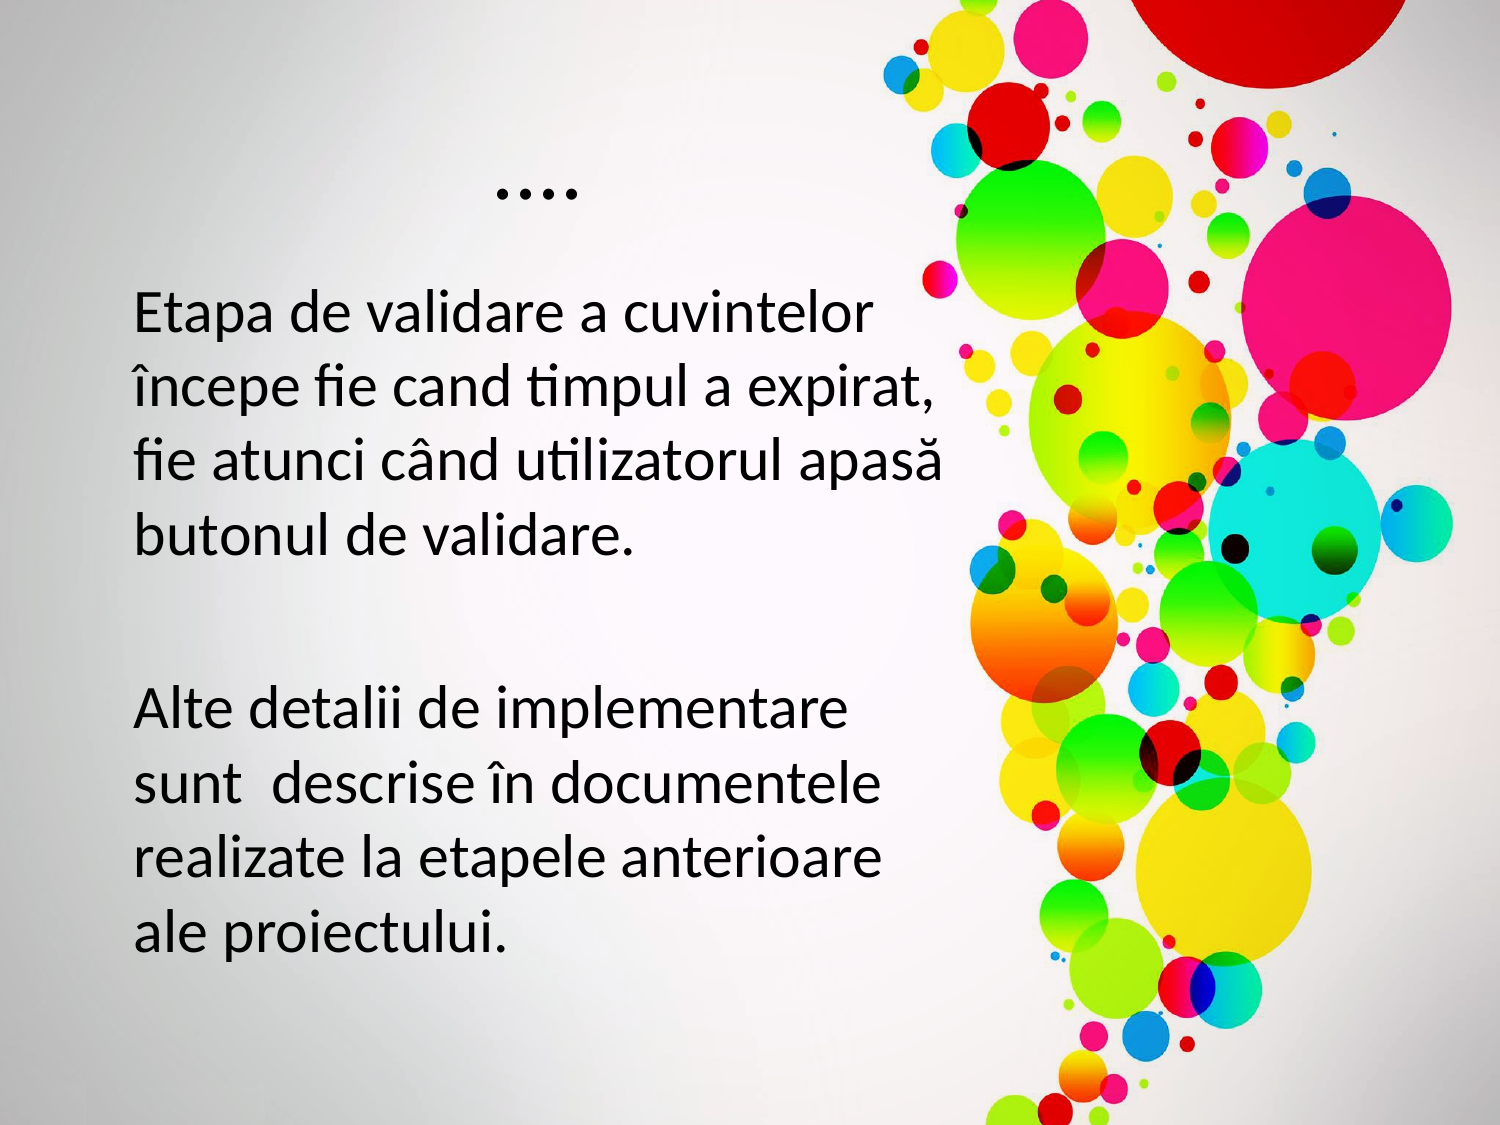

# ....
	Etapa de validare a cuvintelor începe fie cand timpul a expirat, fie atunci când utilizatorul apasă butonul de validare.

	Alte detalii de implementare sunt  descrise în documentele realizate la etapele anterioare ale proiectului.